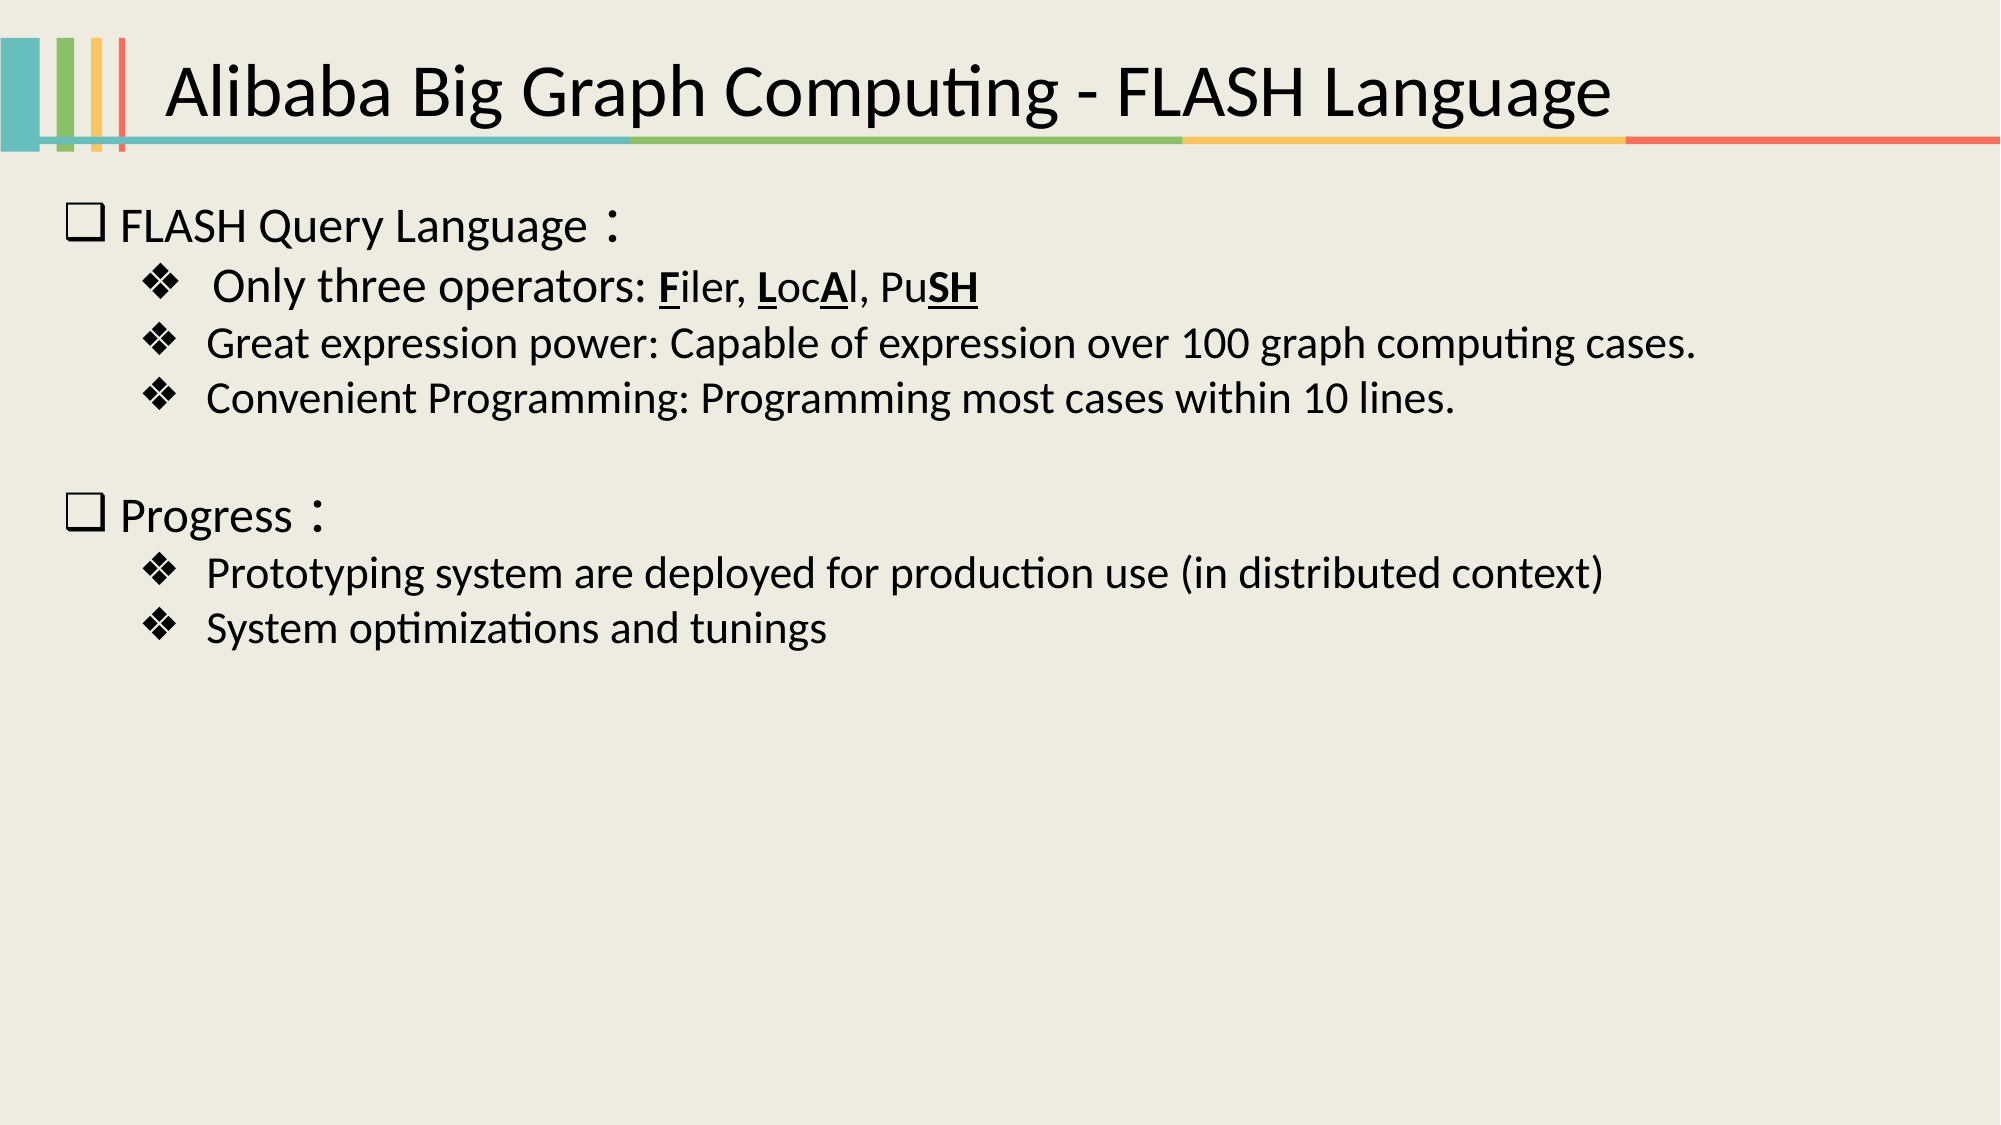

Alibaba Big Graph Computing - FLASH Language

FLASH Query Language：
Only three operators: Filer, LocAl, PuSH
Great expression power: Capable of expression over 100 graph computing cases.
Convenient Programming: Programming most cases within 10 lines.

Progress：
Prototyping system are deployed for production use (in distributed context)
System optimizations and tunings